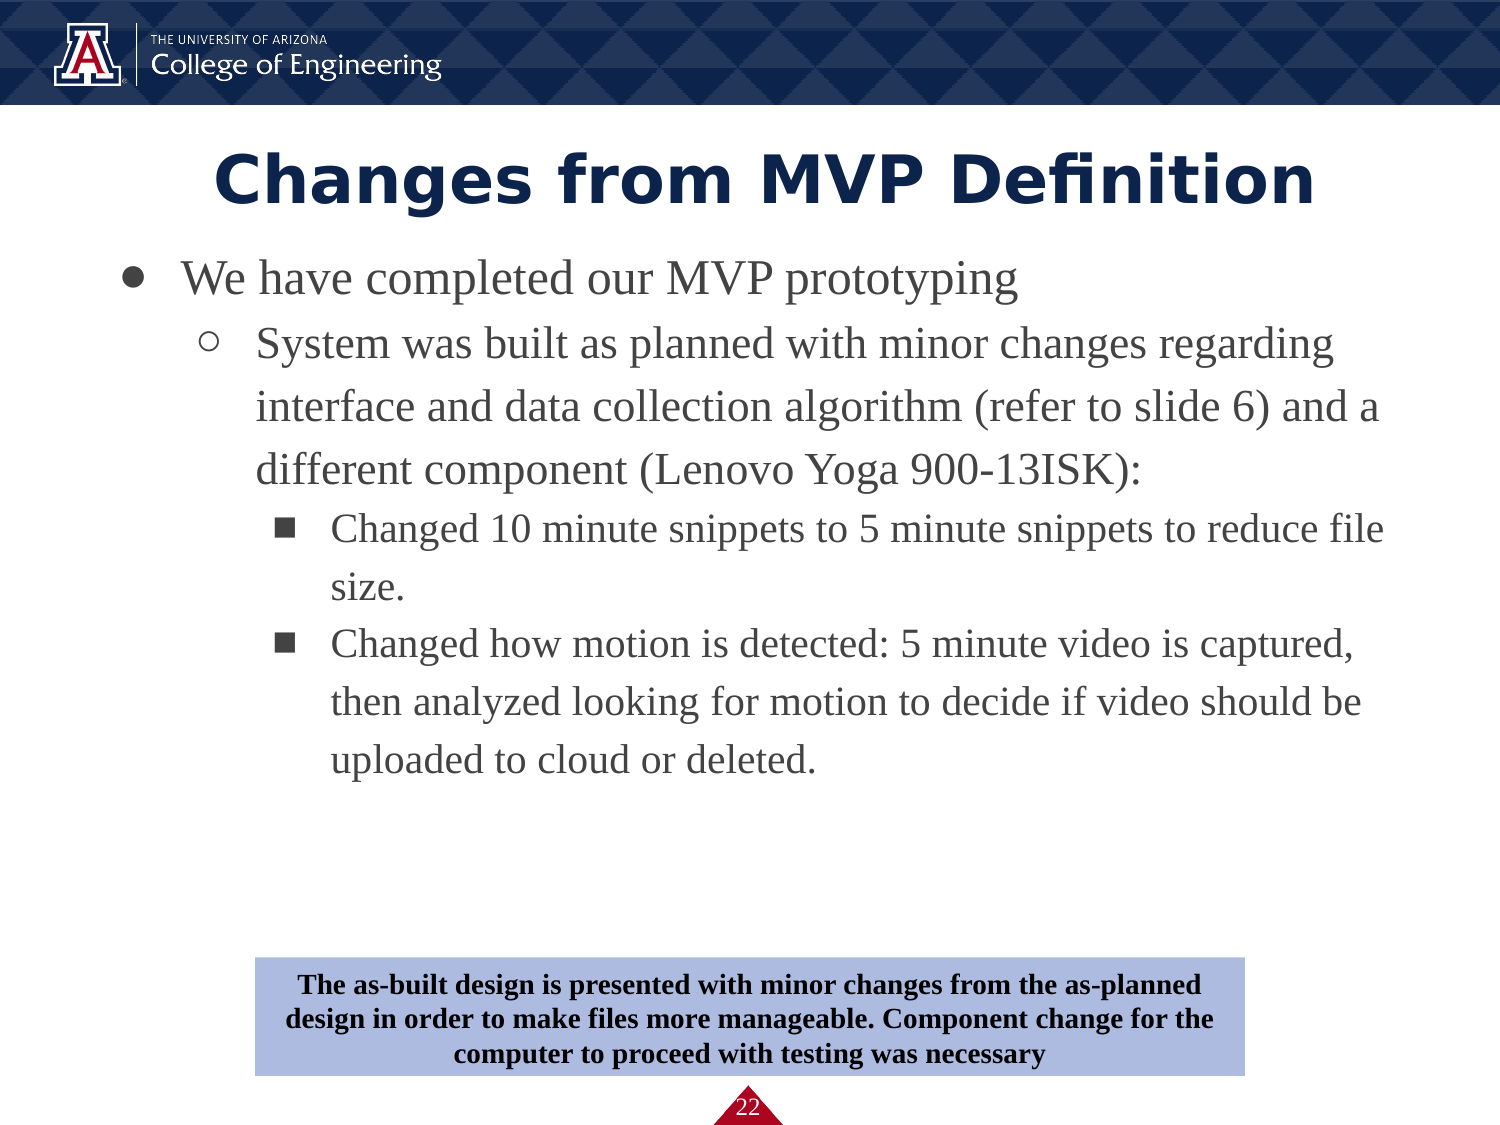

# Changes from MVP Definition
We have completed our MVP prototyping
System was built as planned with minor changes regarding interface and data collection algorithm (refer to slide 6) and a different component (Lenovo Yoga 900-13ISK):
Changed 10 minute snippets to 5 minute snippets to reduce file size.
Changed how motion is detected: 5 minute video is captured, then analyzed looking for motion to decide if video should be uploaded to cloud or deleted.

The as-built design is presented with minor changes from the as-planned design in order to make files more manageable. Component change for the computer to proceed with testing was necessary
22